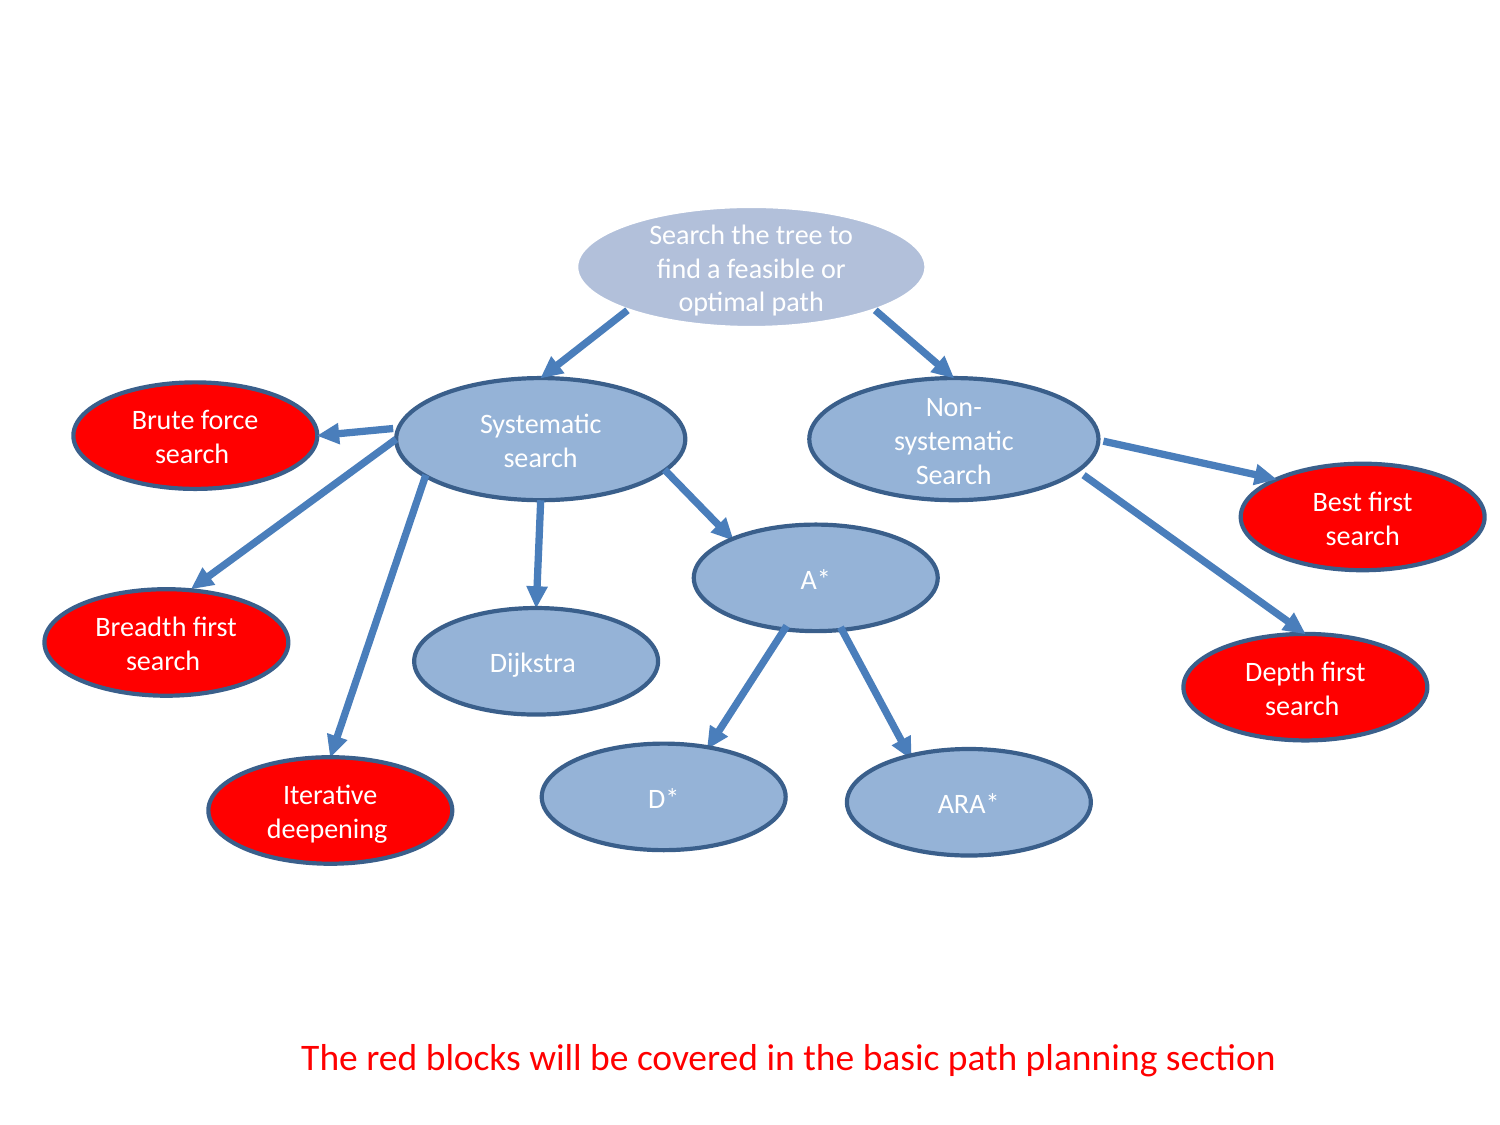

Search the tree to find a feasible or optimal path

Systematic search
Non-systematic Search
Brute force search

Best first search

A*
Breadth first search
Dijkstra

Depth first search
D*
ARA*
Iterative deepening
The red blocks will be covered in the basic path planning section